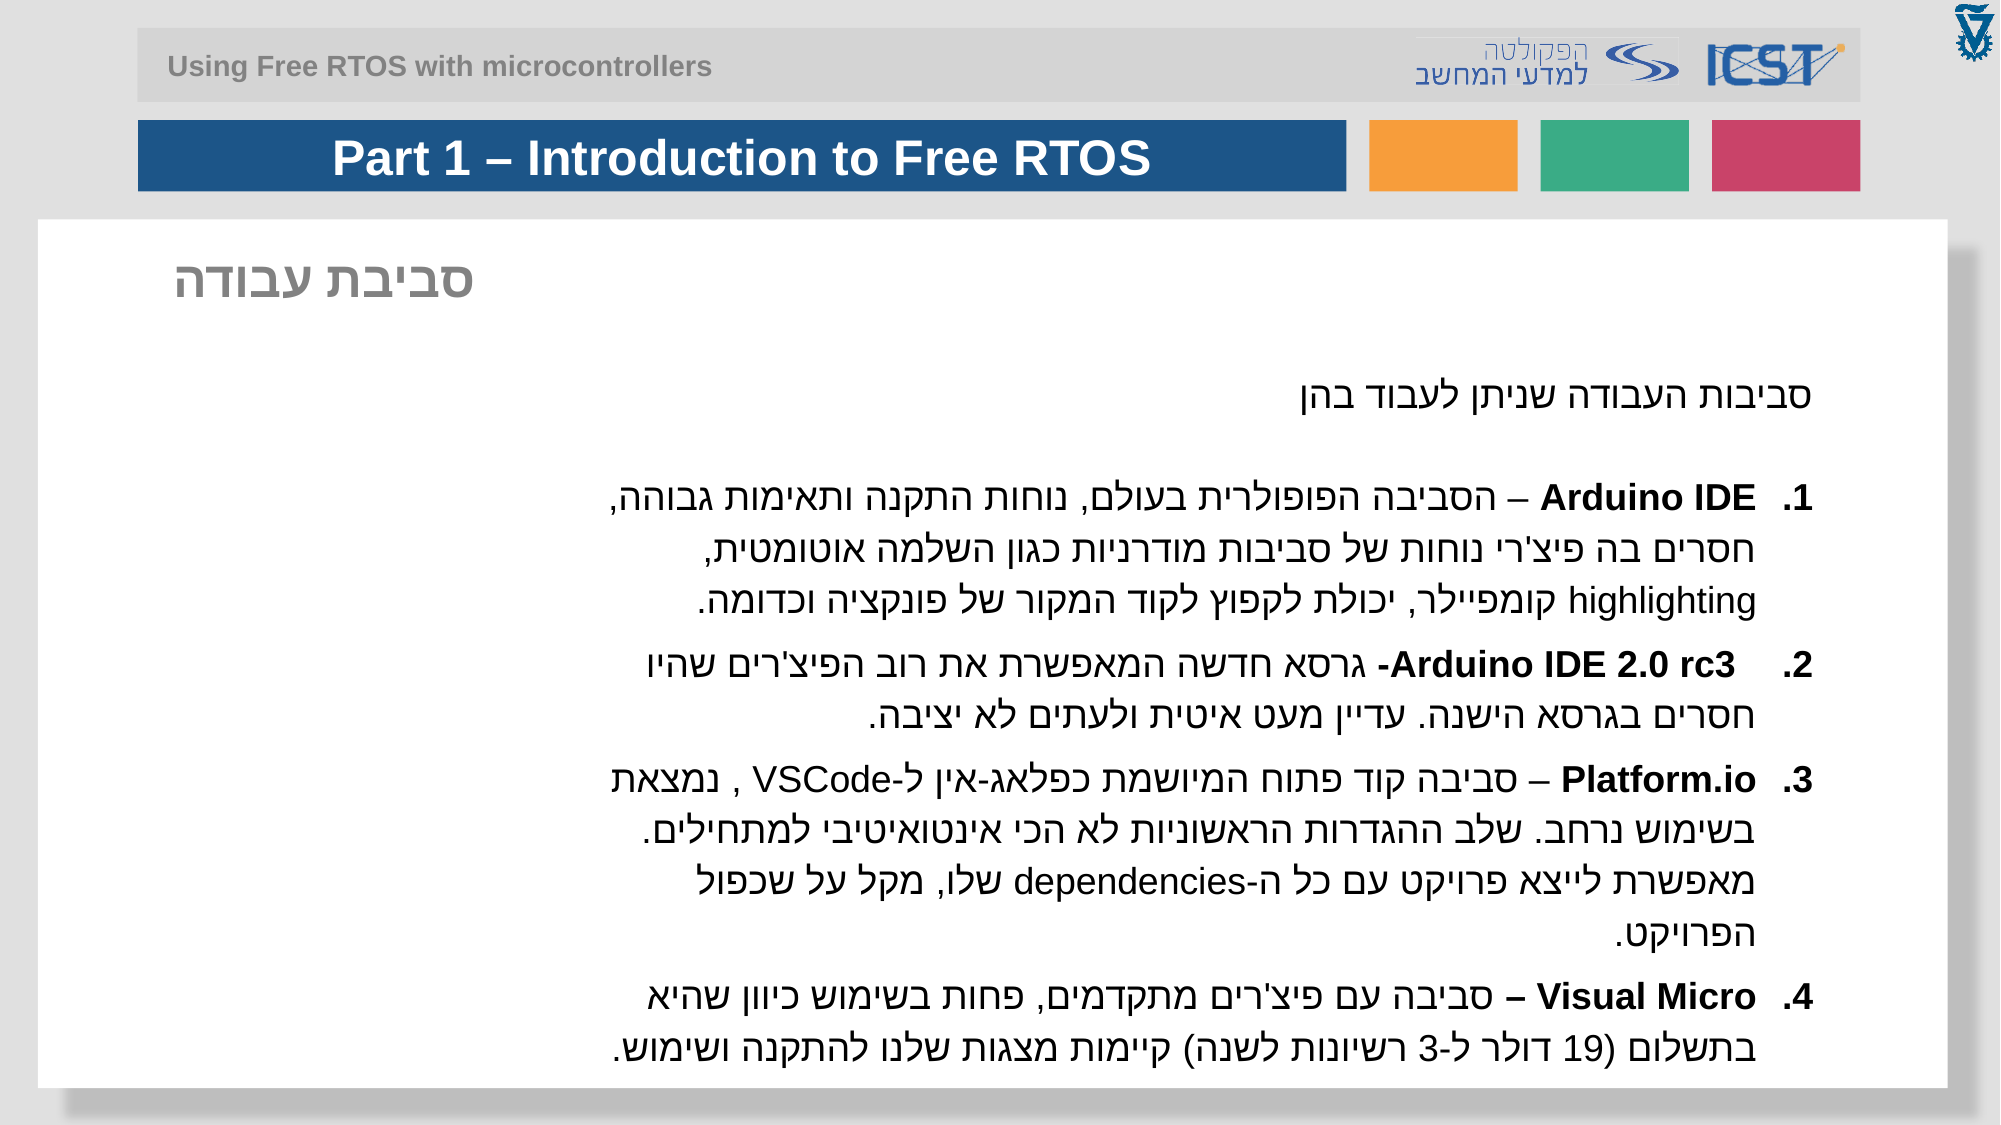

סביבת עבודה
סביבות העבודה שניתן לעבוד בהן

Arduino IDE – הסביבה הפופולרית בעולם, נוחות התקנה ותאימות גבוהה, חסרים בה פיצ'רי נוחות של סביבות מודרניות כגון השלמה אוטומטית, highlighting קומפיילר, יכולת לקפוץ לקוד המקור של פונקציה וכדומה.
  Arduino IDE 2.0 rc3- גרסא חדשה המאפשרת את רוב הפיצ'רים שהיו חסרים בגרסא הישנה. עדיין מעט איטית ולעתים לא יציבה.
Platform.io – סביבה קוד פתוח המיושמת כפלאג-אין ל-VSCode , נמצאת בשימוש נרחב. שלב ההגדרות הראשוניות לא הכי אינטואיטיבי למתחילים. מאפשרת לייצא פרויקט עם כל ה-dependencies שלו, מקל על שכפול הפרויקט.
Visual Micro – סביבה עם פיצ'רים מתקדמים, פחות בשימוש כיוון שהיא בתשלום (19 דולר ל-3 רשיונות לשנה) קיימות מצגות שלנו להתקנה ושימוש.